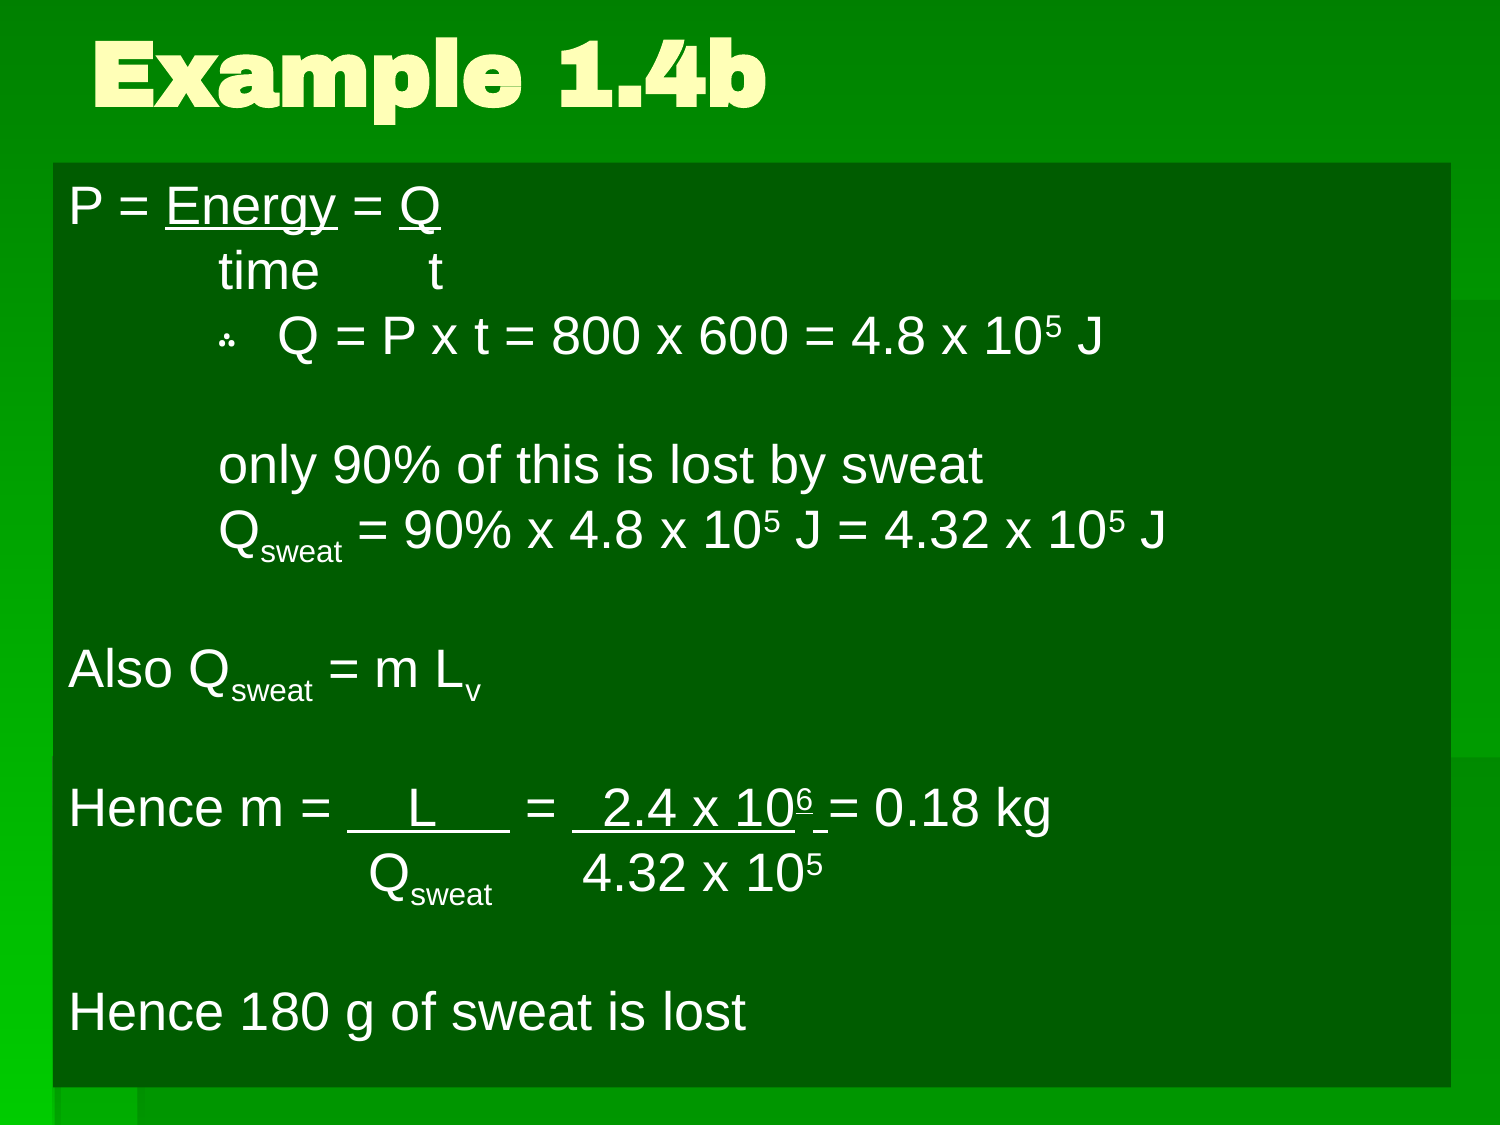

# Example 1.4b
P = Energy = Q
	time	    t
	؞   Q = P x t = 800 x 600 = 4.8 x 105 J

	only 90% of this is lost by sweat
	Qsweat = 90% x 4.8 x 105 J = 4.32 x 105 J

Also Qsweat = m Lv

Hence m =     L      =   2.4 x 106 = 0.18 kg
		Qsweat      4.32 x 105

Hence 180 g of sweat is lost